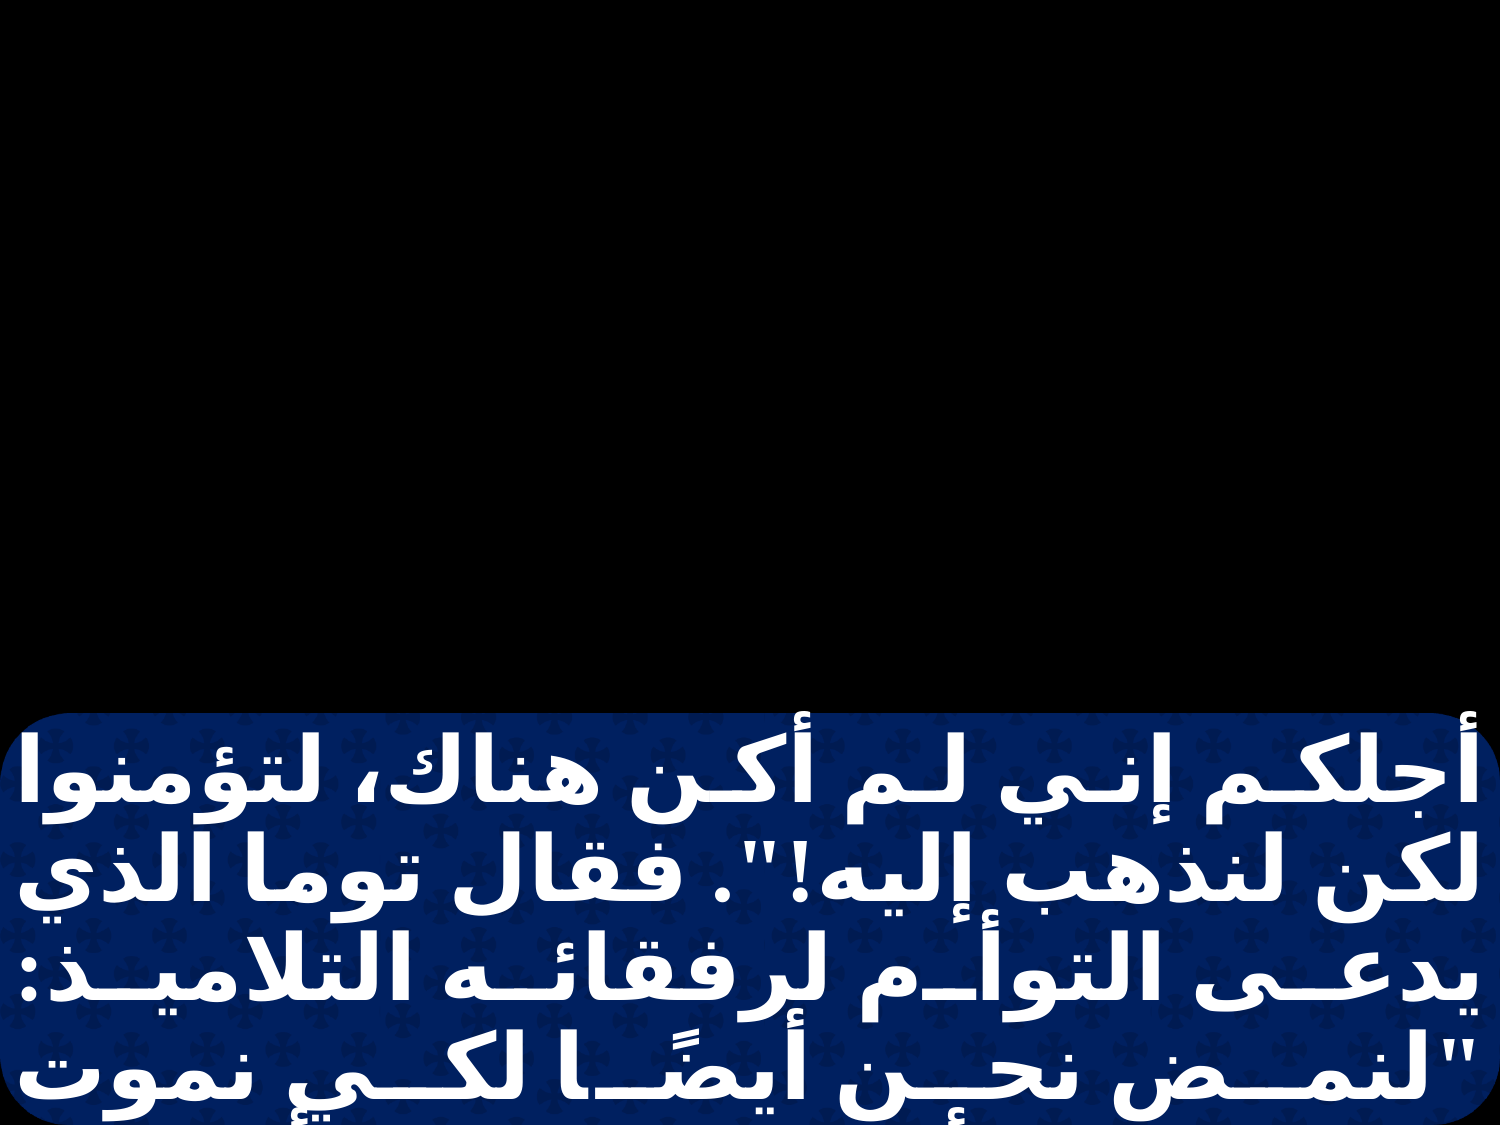

أجلكم إني لم أكن هناك، لتؤمنوا لكن لنذهب إليه!". فقال توما الذي يدعى التوأم لرفقائه التلاميذ: "لنمض نحن أيضًا لكي نموت معه!". فلما أتى يسوع وجد أنه في القبر منذ أربعة أيامٍ. وكانت بيت